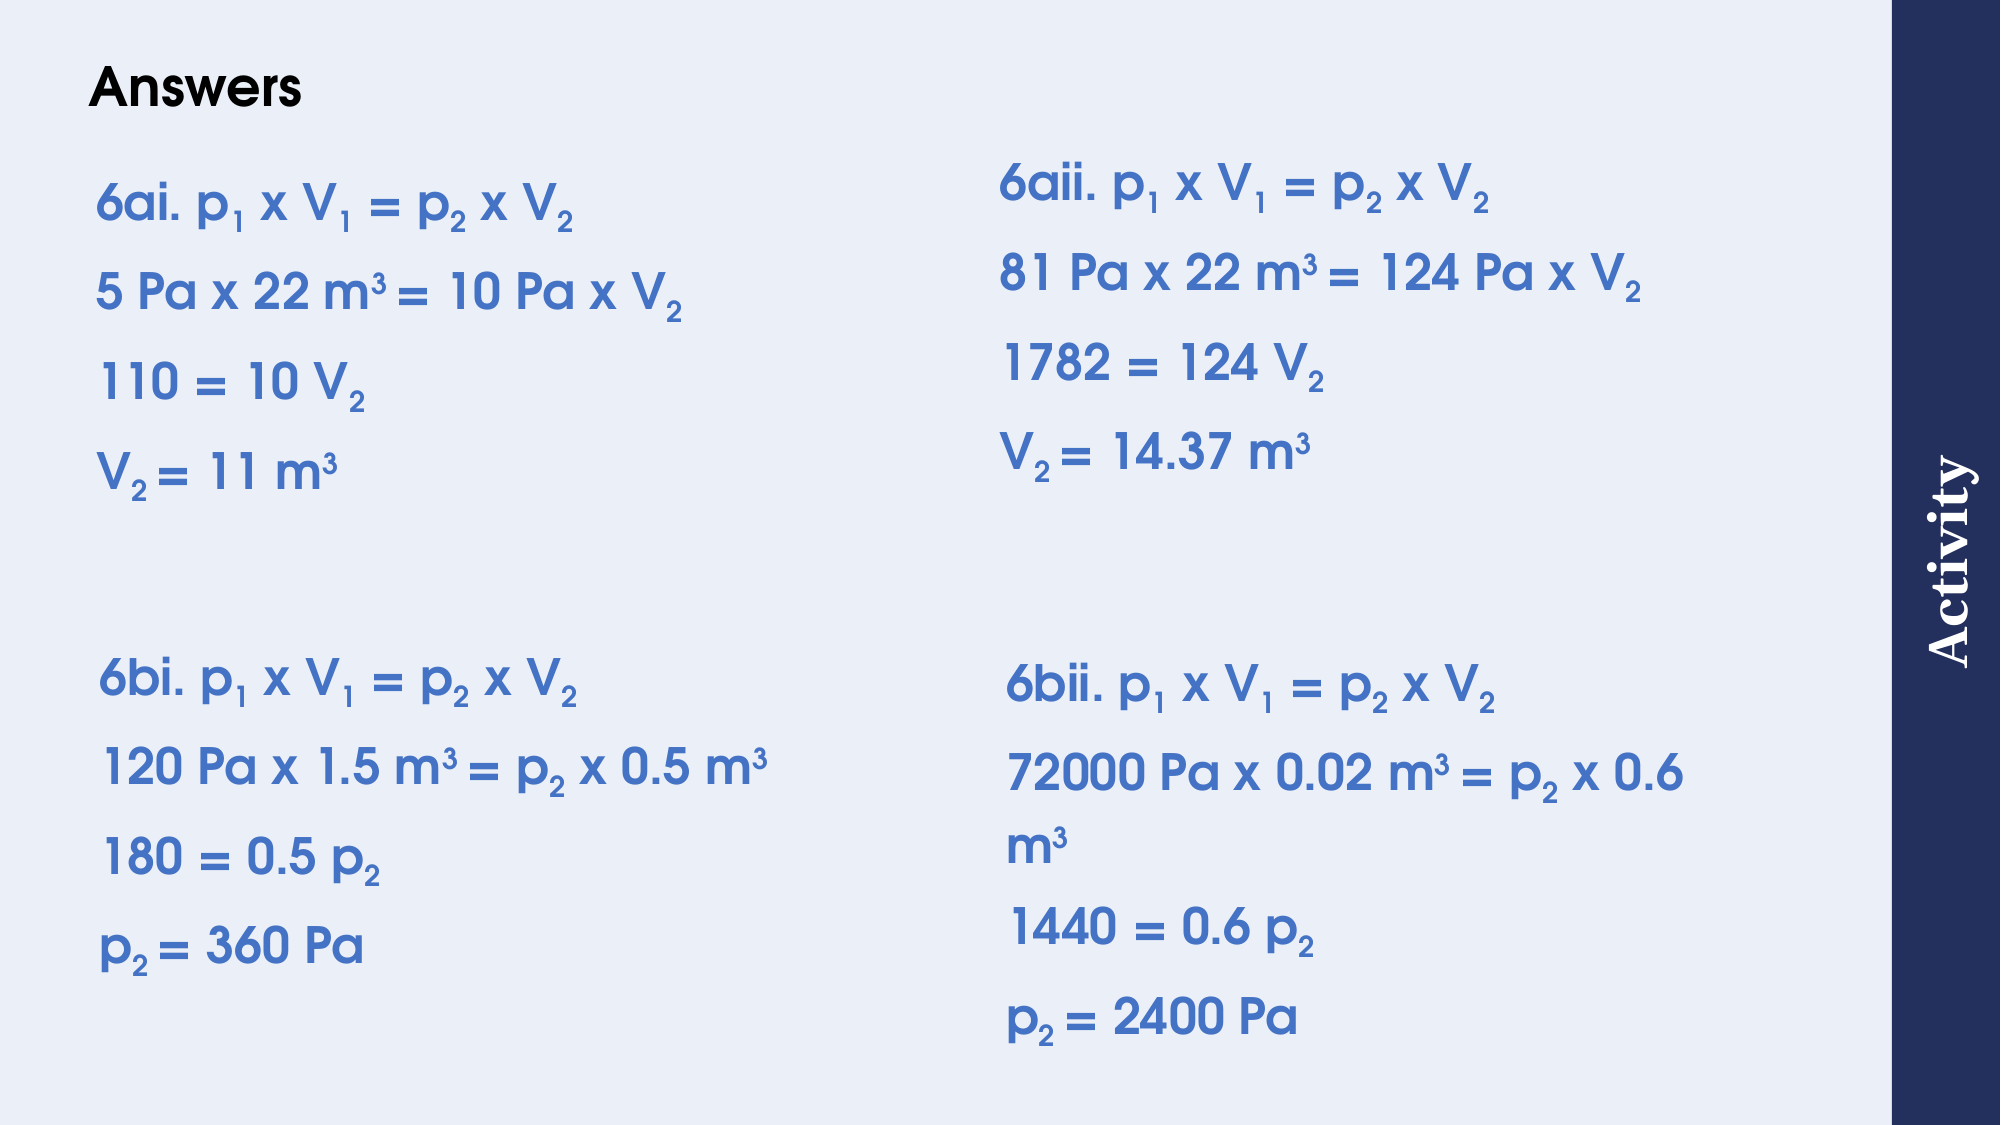

# Answers
6aii. p1 x V1 = p2 x V2
81 Pa x 22 m3 = 124 Pa x V2
1782 = 124 V2
V2 = 14.37 m3

6ai. p1 x V1 = p2 x V2
5 Pa x 22 m3 = 10 Pa x V2
110 = 10 V2
V2 = 11 m3

6bi. p1 x V1 = p2 x V2
120 Pa x 1.5 m3 = p2 x 0.5 m3
180 = 0.5 p2
p2 = 360 Pa

6bii. p1 x V1 = p2 x V2
72000 Pa x 0.02 m3 = p2 x 0.6 m3
1440 = 0.6 p2
p2 = 2400 Pa